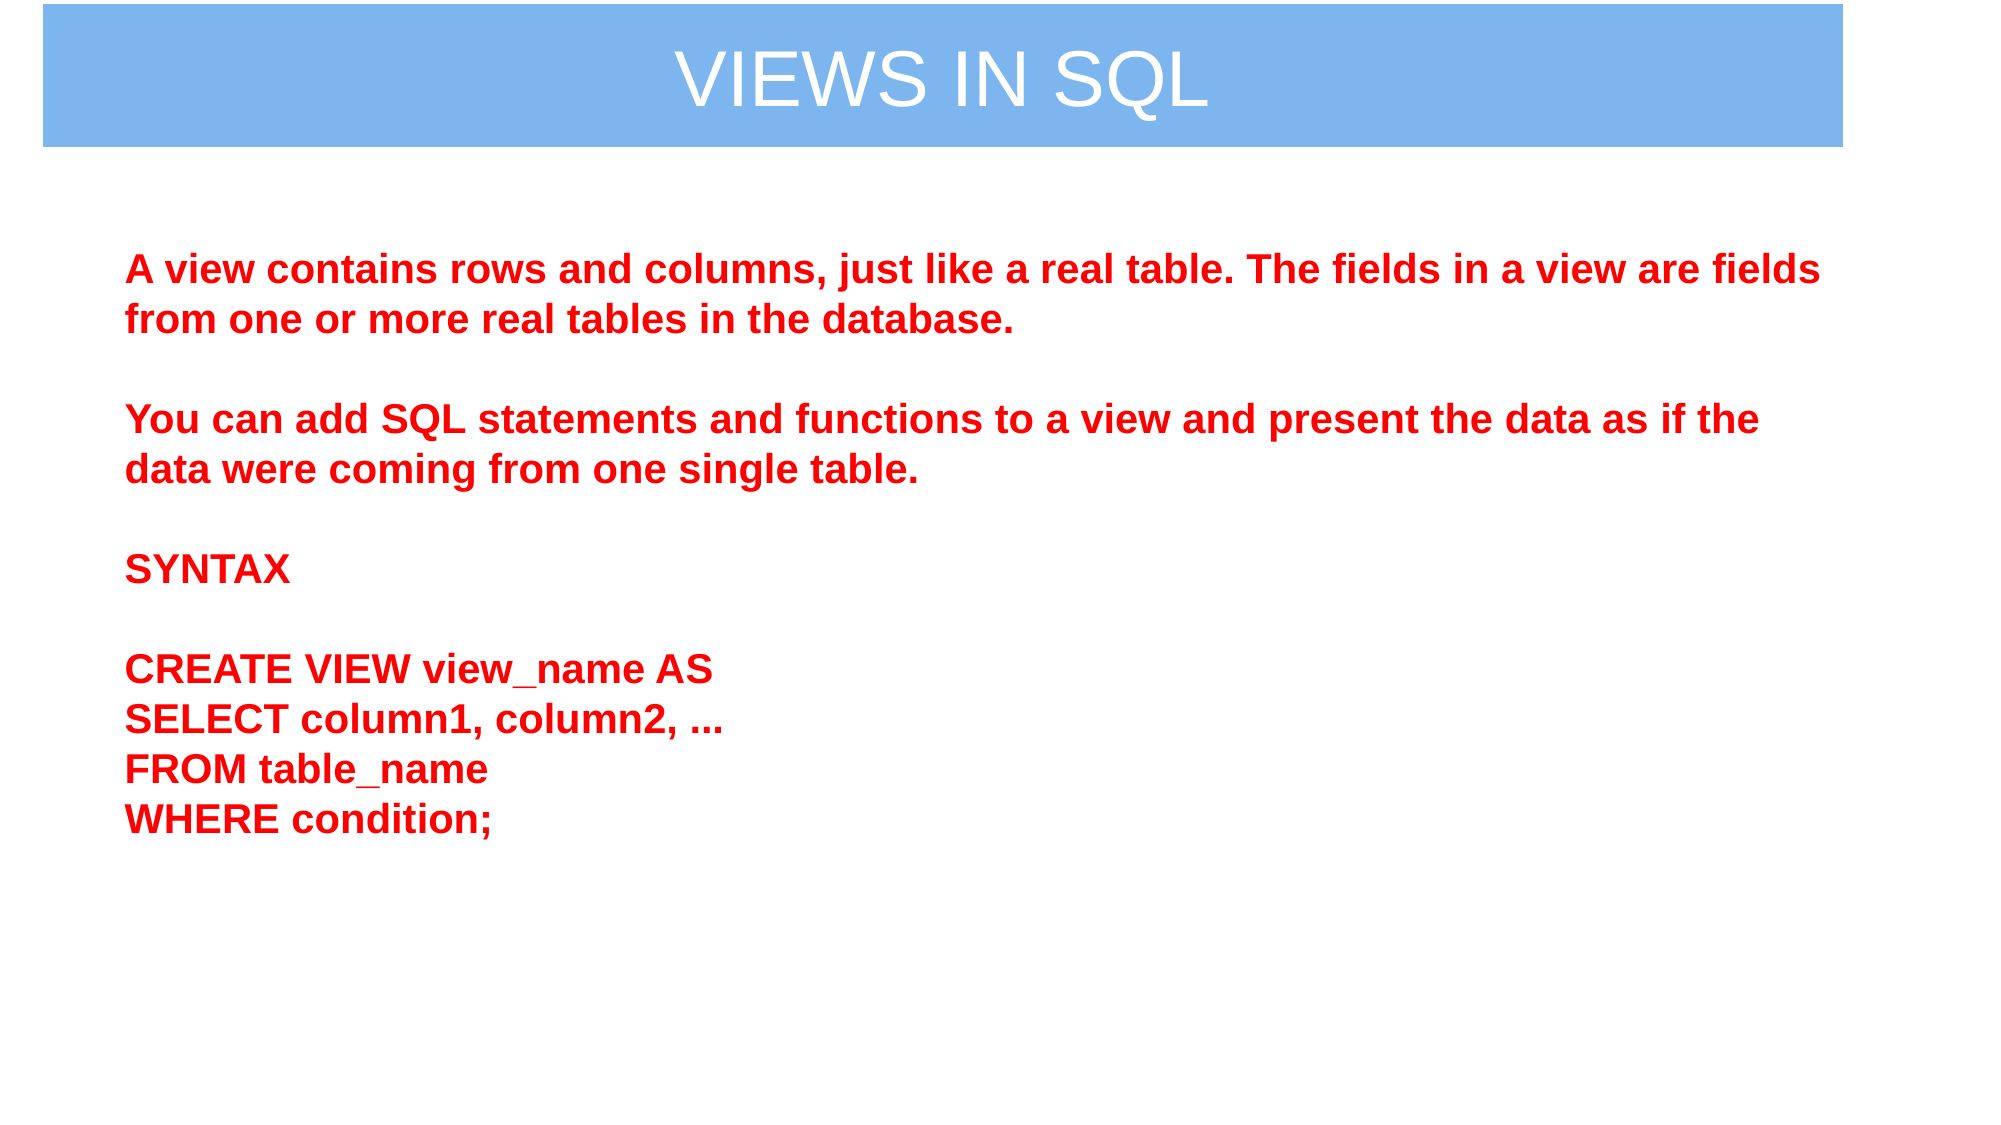

VIEWS IN SQL
A view contains rows and columns, just like a real table. The fields in a view are fields from one or more real tables in the database.

You can add SQL statements and functions to a view and present the data as if the data were coming from one single table.

SYNTAX

CREATE VIEW view_name AS
SELECT column1, column2, ...
FROM table_name
WHERE condition;